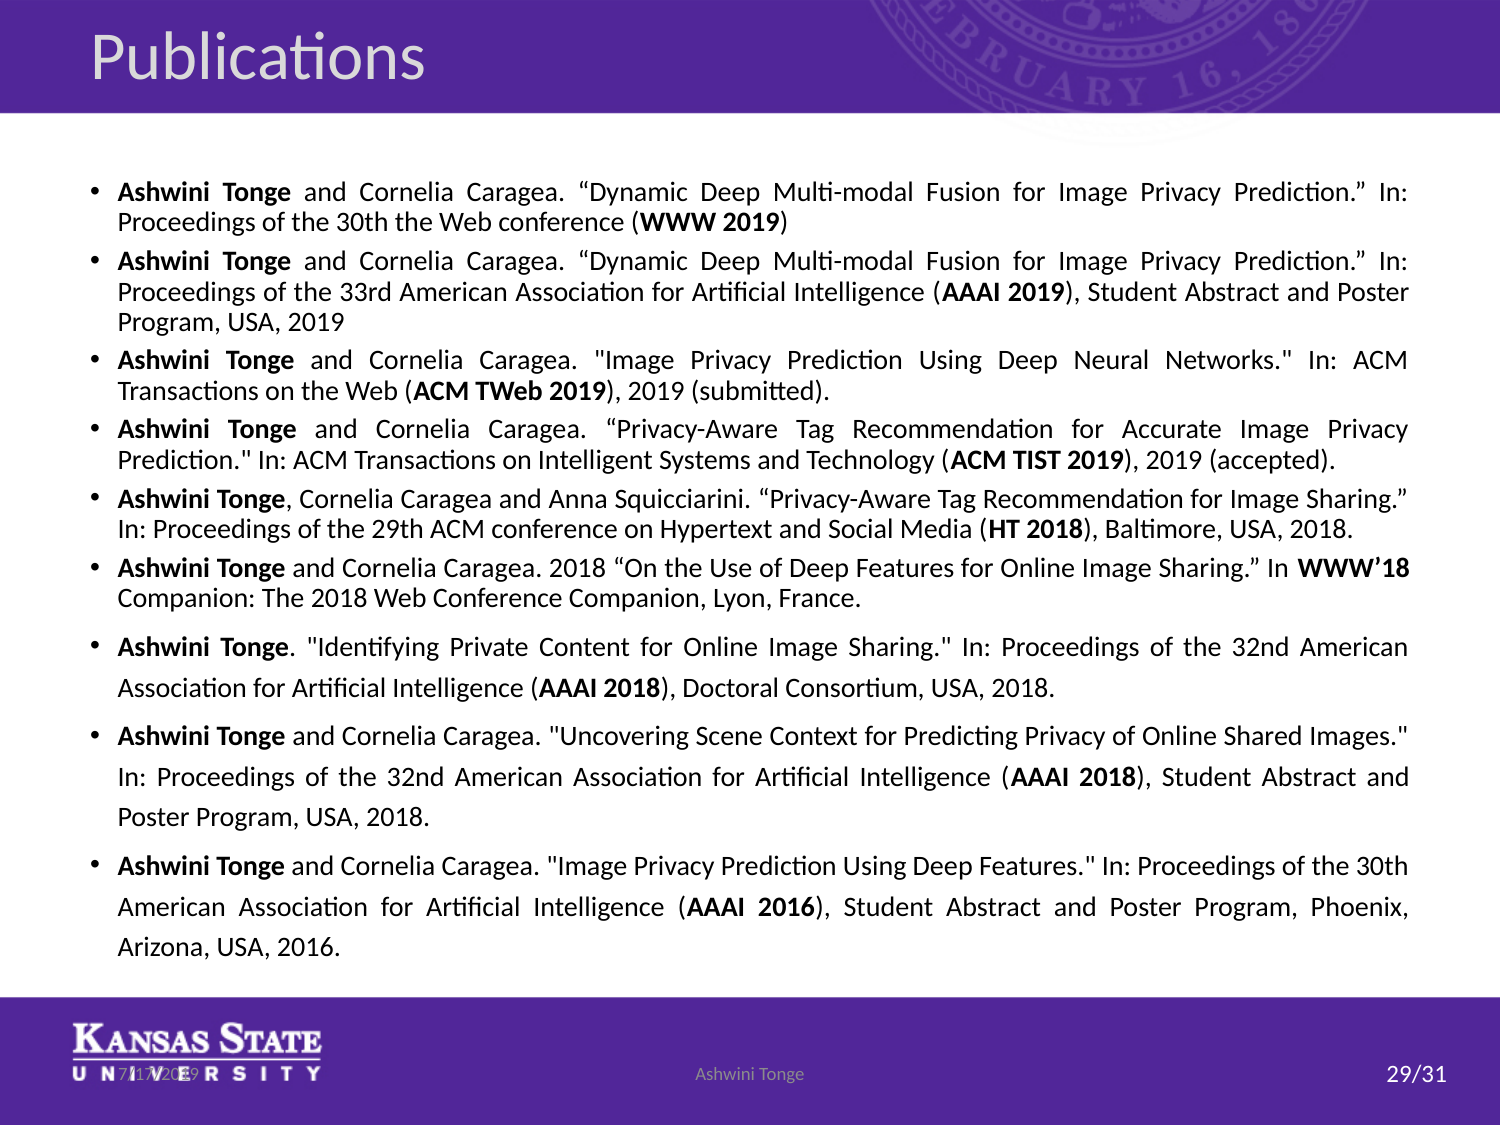

# Publications

Ashwini Tonge and Cornelia Caragea. “Dynamic Deep Multi-modal Fusion for Image Privacy Prediction.” In: Proceedings of the 30th the Web conference (WWW 2019)
Ashwini Tonge and Cornelia Caragea. “Dynamic Deep Multi-modal Fusion for Image Privacy Prediction.” In: Proceedings of the 33rd American Association for Artificial Intelligence (AAAI 2019), Student Abstract and Poster Program, USA, 2019
Ashwini Tonge and Cornelia Caragea. "Image Privacy Prediction Using Deep Neural Networks." In: ACM Transactions on the Web (ACM TWeb 2019), 2019 (submitted).
Ashwini Tonge and Cornelia Caragea. “Privacy-Aware Tag Recommendation for Accurate Image Privacy Prediction." In: ACM Transactions on Intelligent Systems and Technology (ACM TIST 2019), 2019 (accepted).
Ashwini Tonge, Cornelia Caragea and Anna Squicciarini. “Privacy-Aware Tag Recommendation for Image Sharing.” In: Proceedings of the 29th ACM conference on Hypertext and Social Media (HT 2018), Baltimore, USA, 2018.
Ashwini Tonge and Cornelia Caragea. 2018 “On the Use of Deep Features for Online Image Sharing.” In WWW’18 Companion: The 2018 Web Conference Companion, Lyon, France.
Ashwini Tonge. "Identifying Private Content for Online Image Sharing." In: Proceedings of the 32nd American Association for Artificial Intelligence (AAAI 2018), Doctoral Consortium, USA, 2018.
Ashwini Tonge and Cornelia Caragea. "Uncovering Scene Context for Predicting Privacy of Online Shared Images." In: Proceedings of the 32nd American Association for Artificial Intelligence (AAAI 2018), Student Abstract and Poster Program, USA, 2018.
Ashwini Tonge and Cornelia Caragea. "Image Privacy Prediction Using Deep Features." In: Proceedings of the 30th American Association for Artificial Intelligence (AAAI 2016), Student Abstract and Poster Program, Phoenix, Arizona, USA, 2016.

7/17/2019
Ashwini Tonge